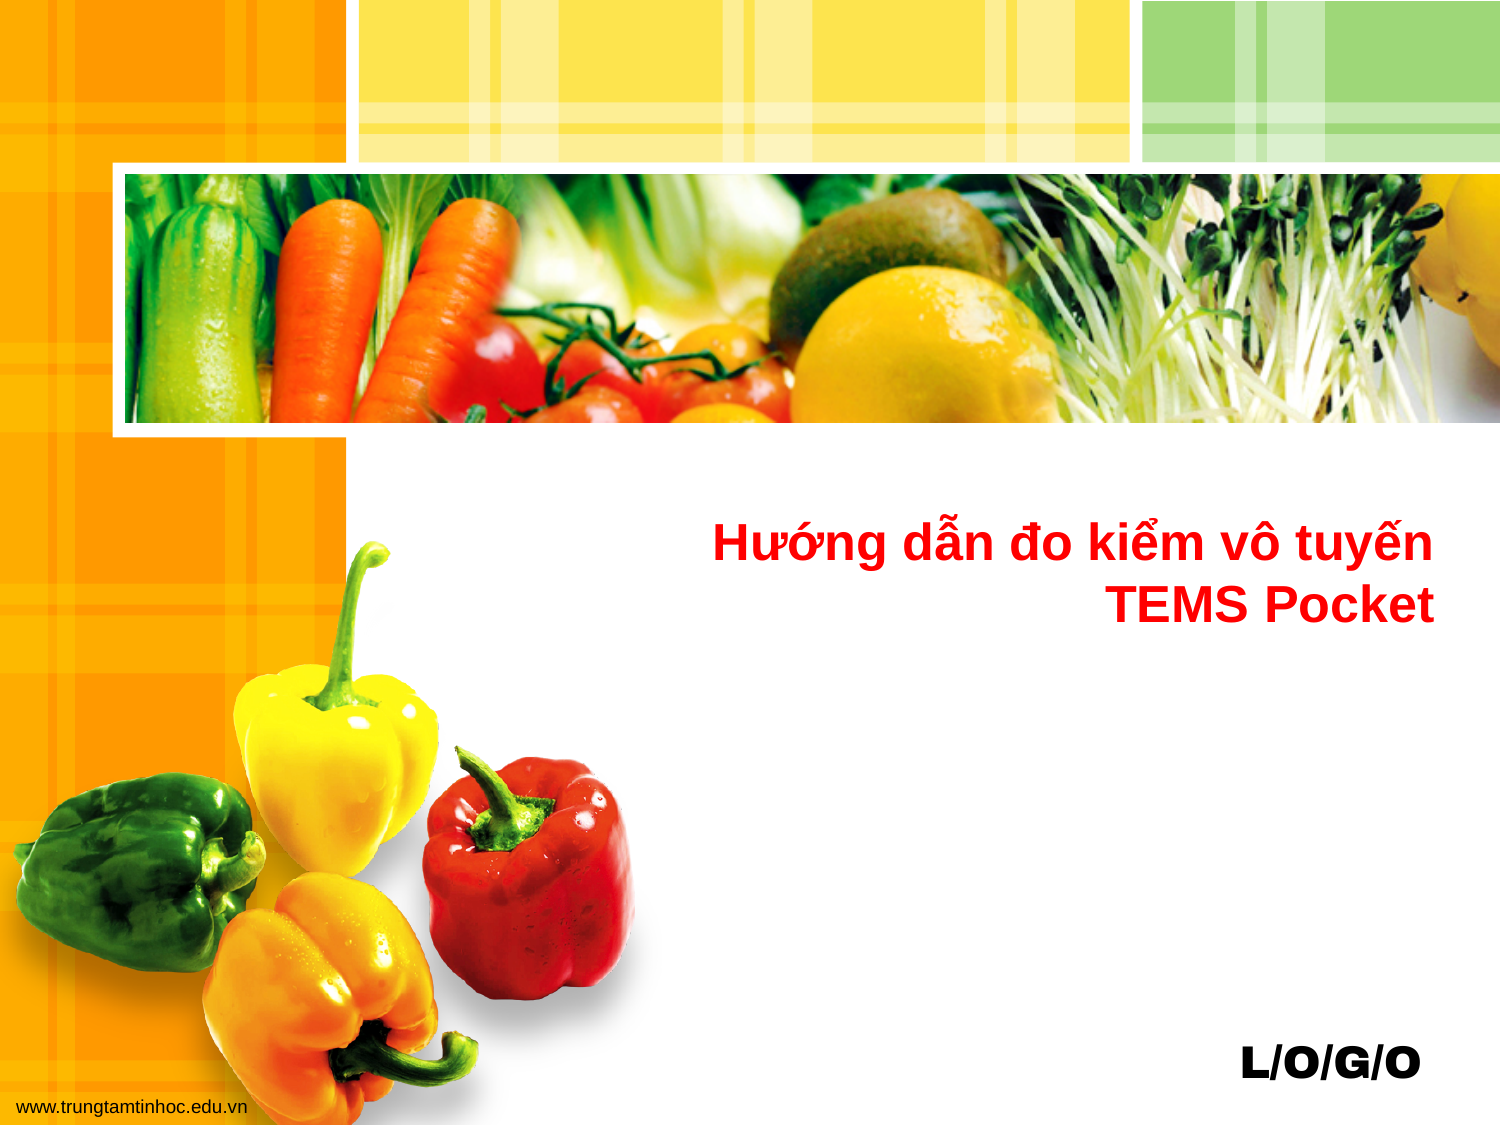

# Hướng dẫn đo kiểm vô tuyến TEMS Pocket
www.trungtamtinhoc.edu.vn